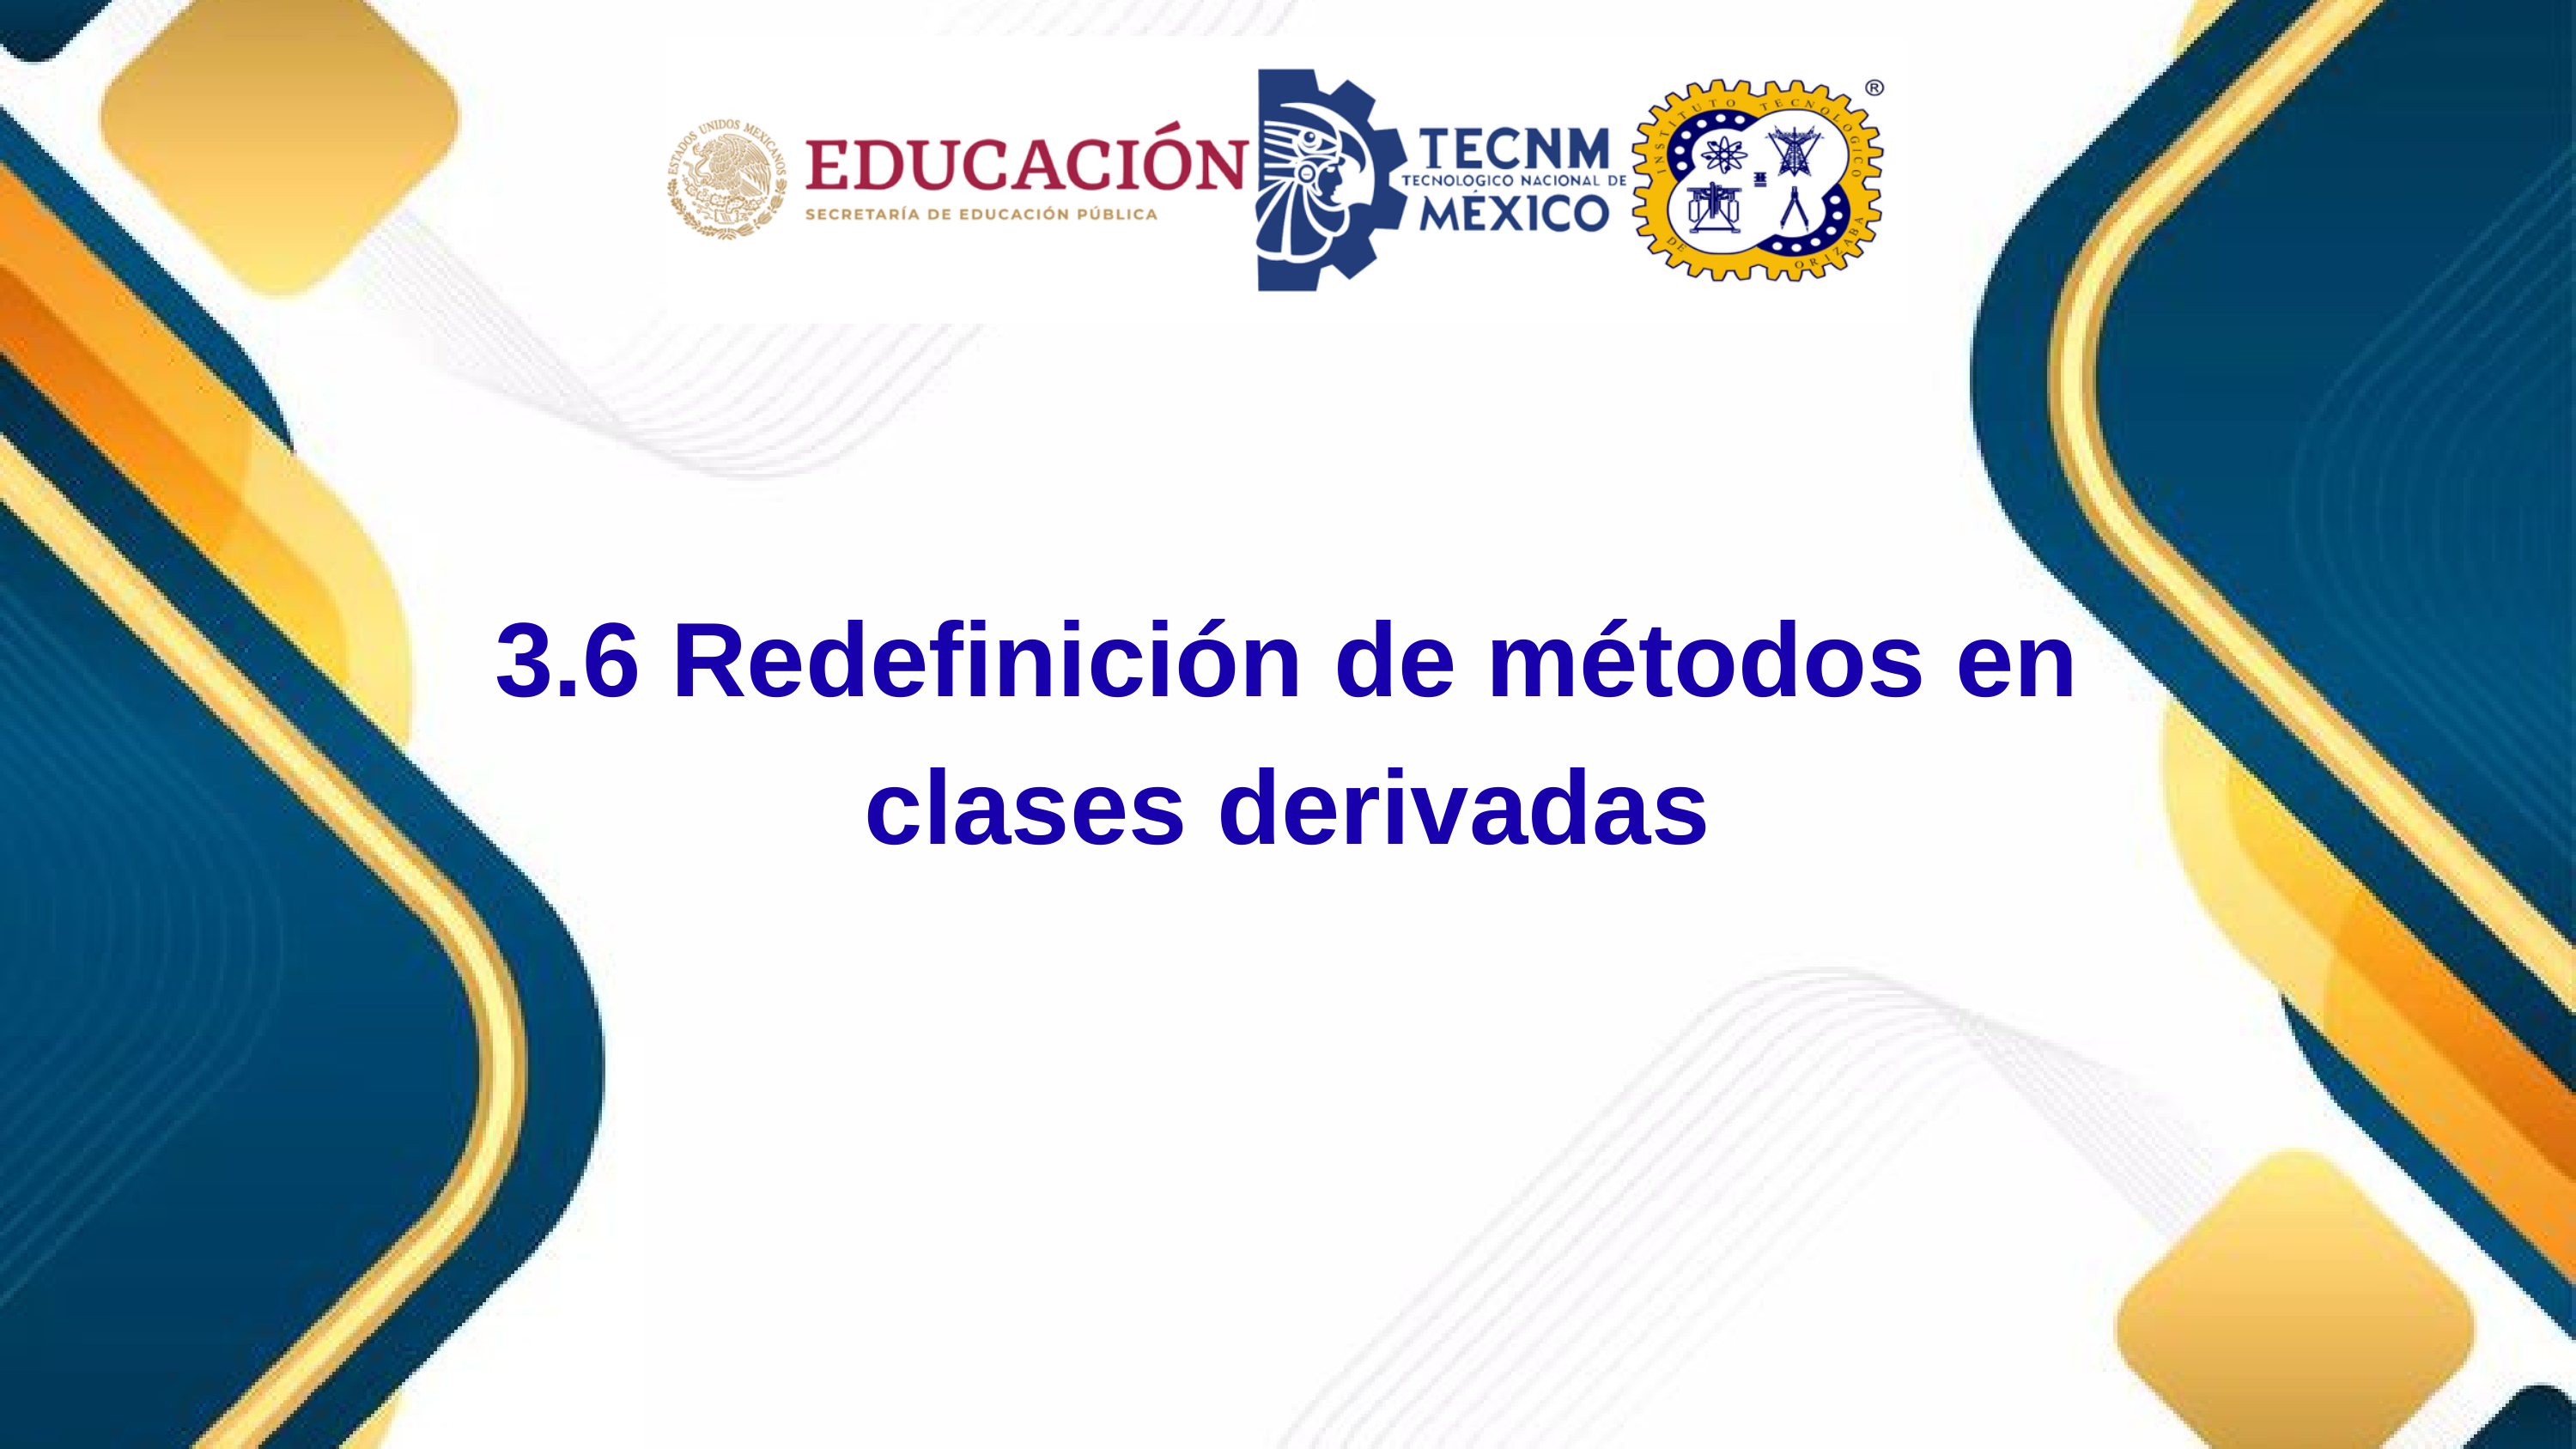

3.6 Redefinición de métodos en clases derivadas